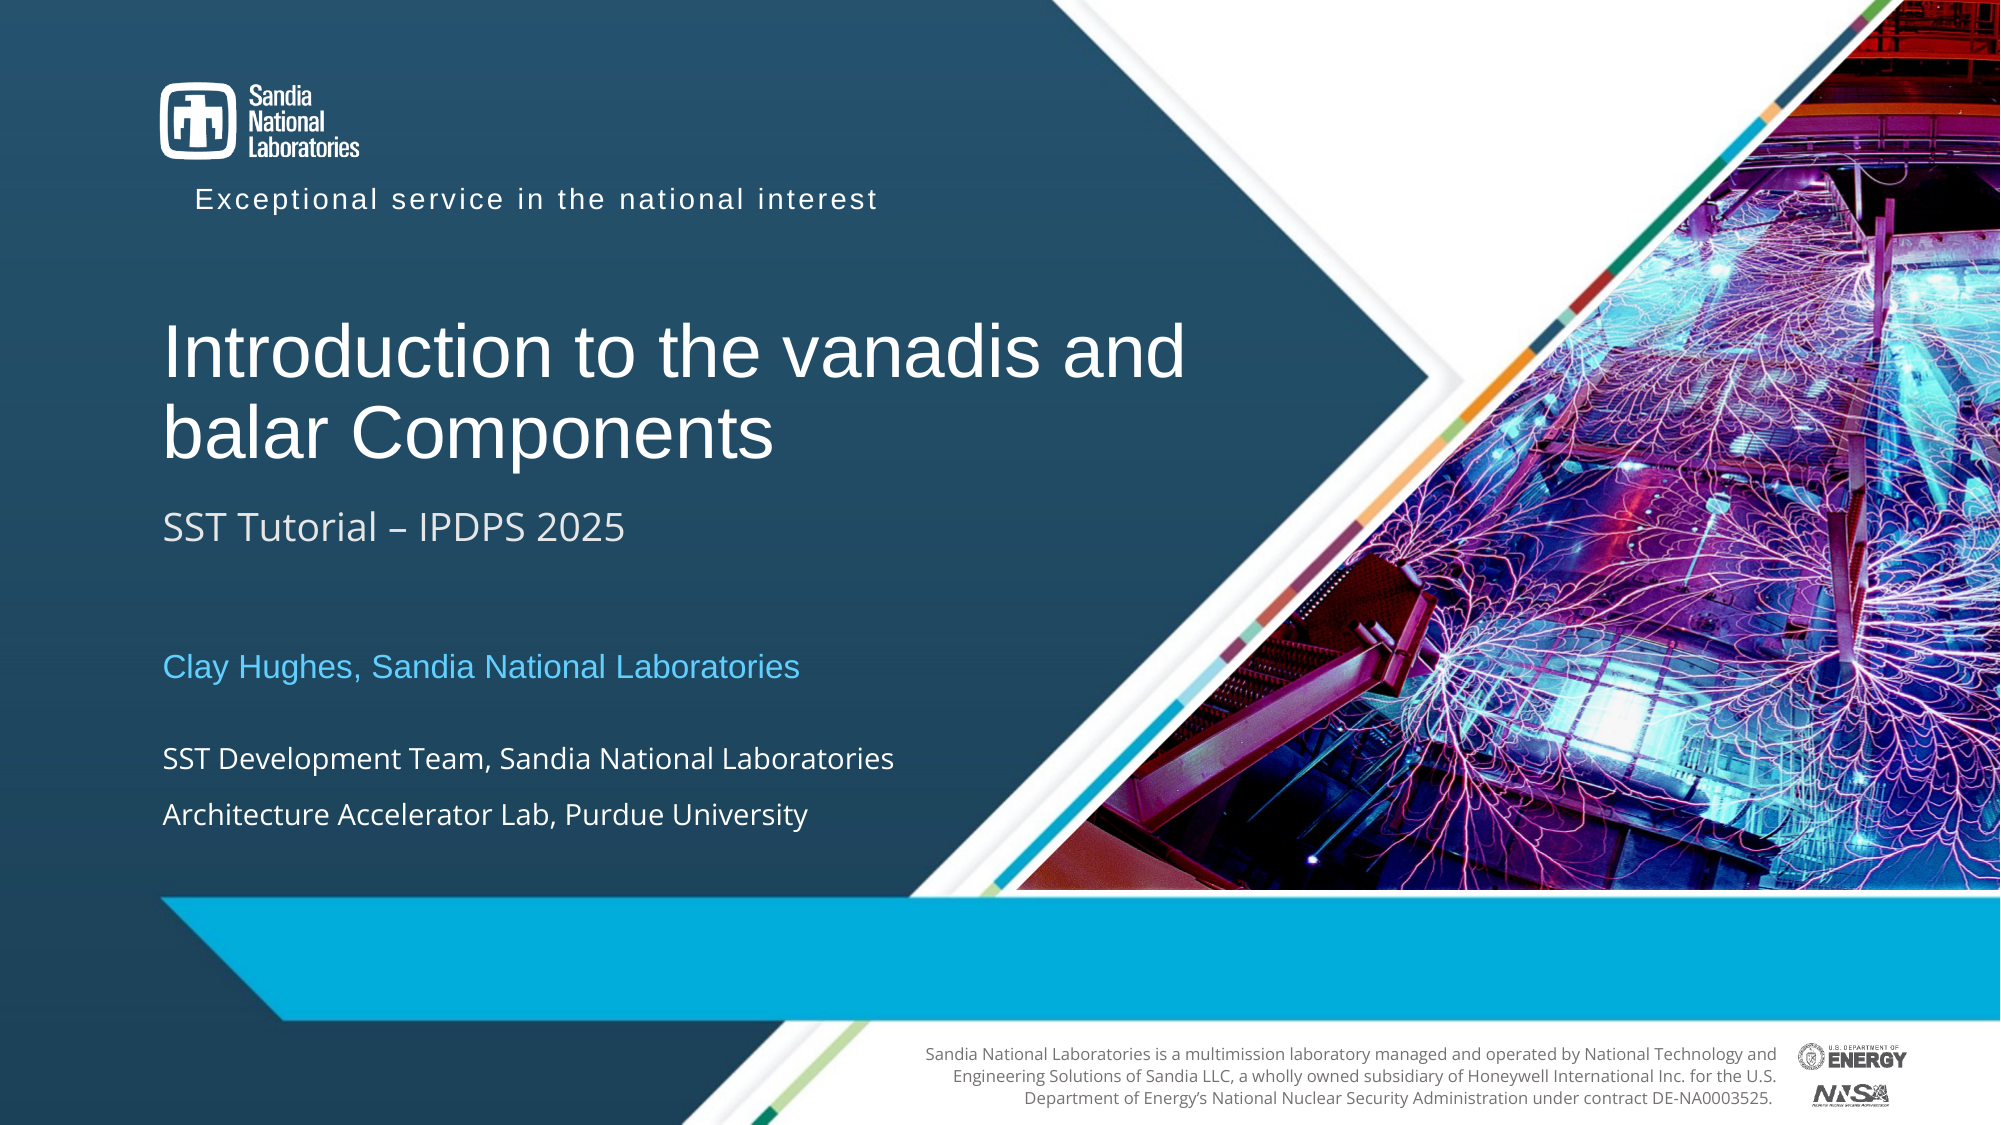

# Introduction to the vanadis and balar Components
SST Tutorial – IPDPS 2025

Clay Hughes, Sandia National Laboratories
SST Development Team, Sandia National Laboratories
Architecture Accelerator Lab, Purdue University